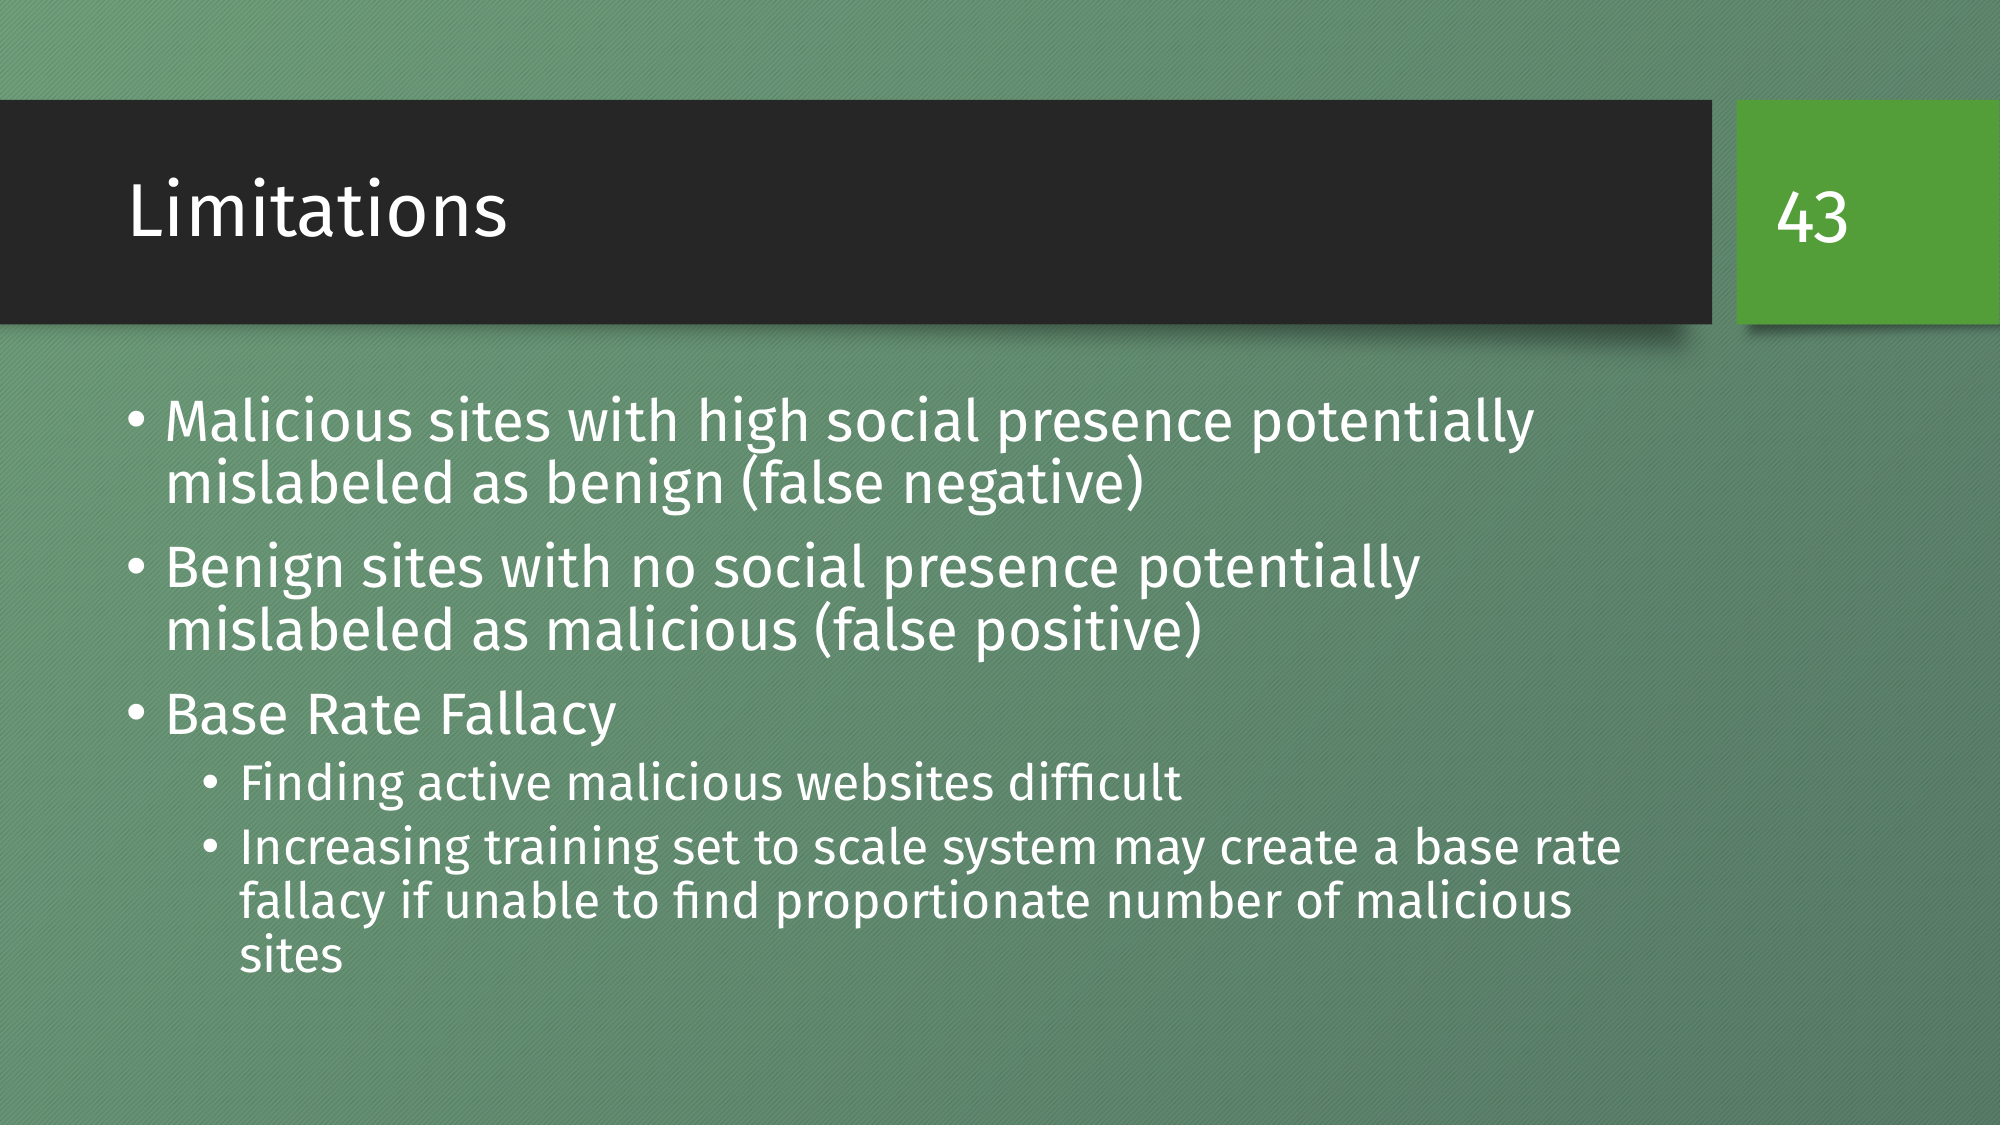

43
# Limitations
Malicious sites with high social presence potentially mislabeled as benign (false negative)
Benign sites with no social presence potentially mislabeled as malicious (false positive)
Base Rate Fallacy
Finding active malicious websites difficult
Increasing training set to scale system may create a base rate fallacy if unable to find proportionate number of malicious sites